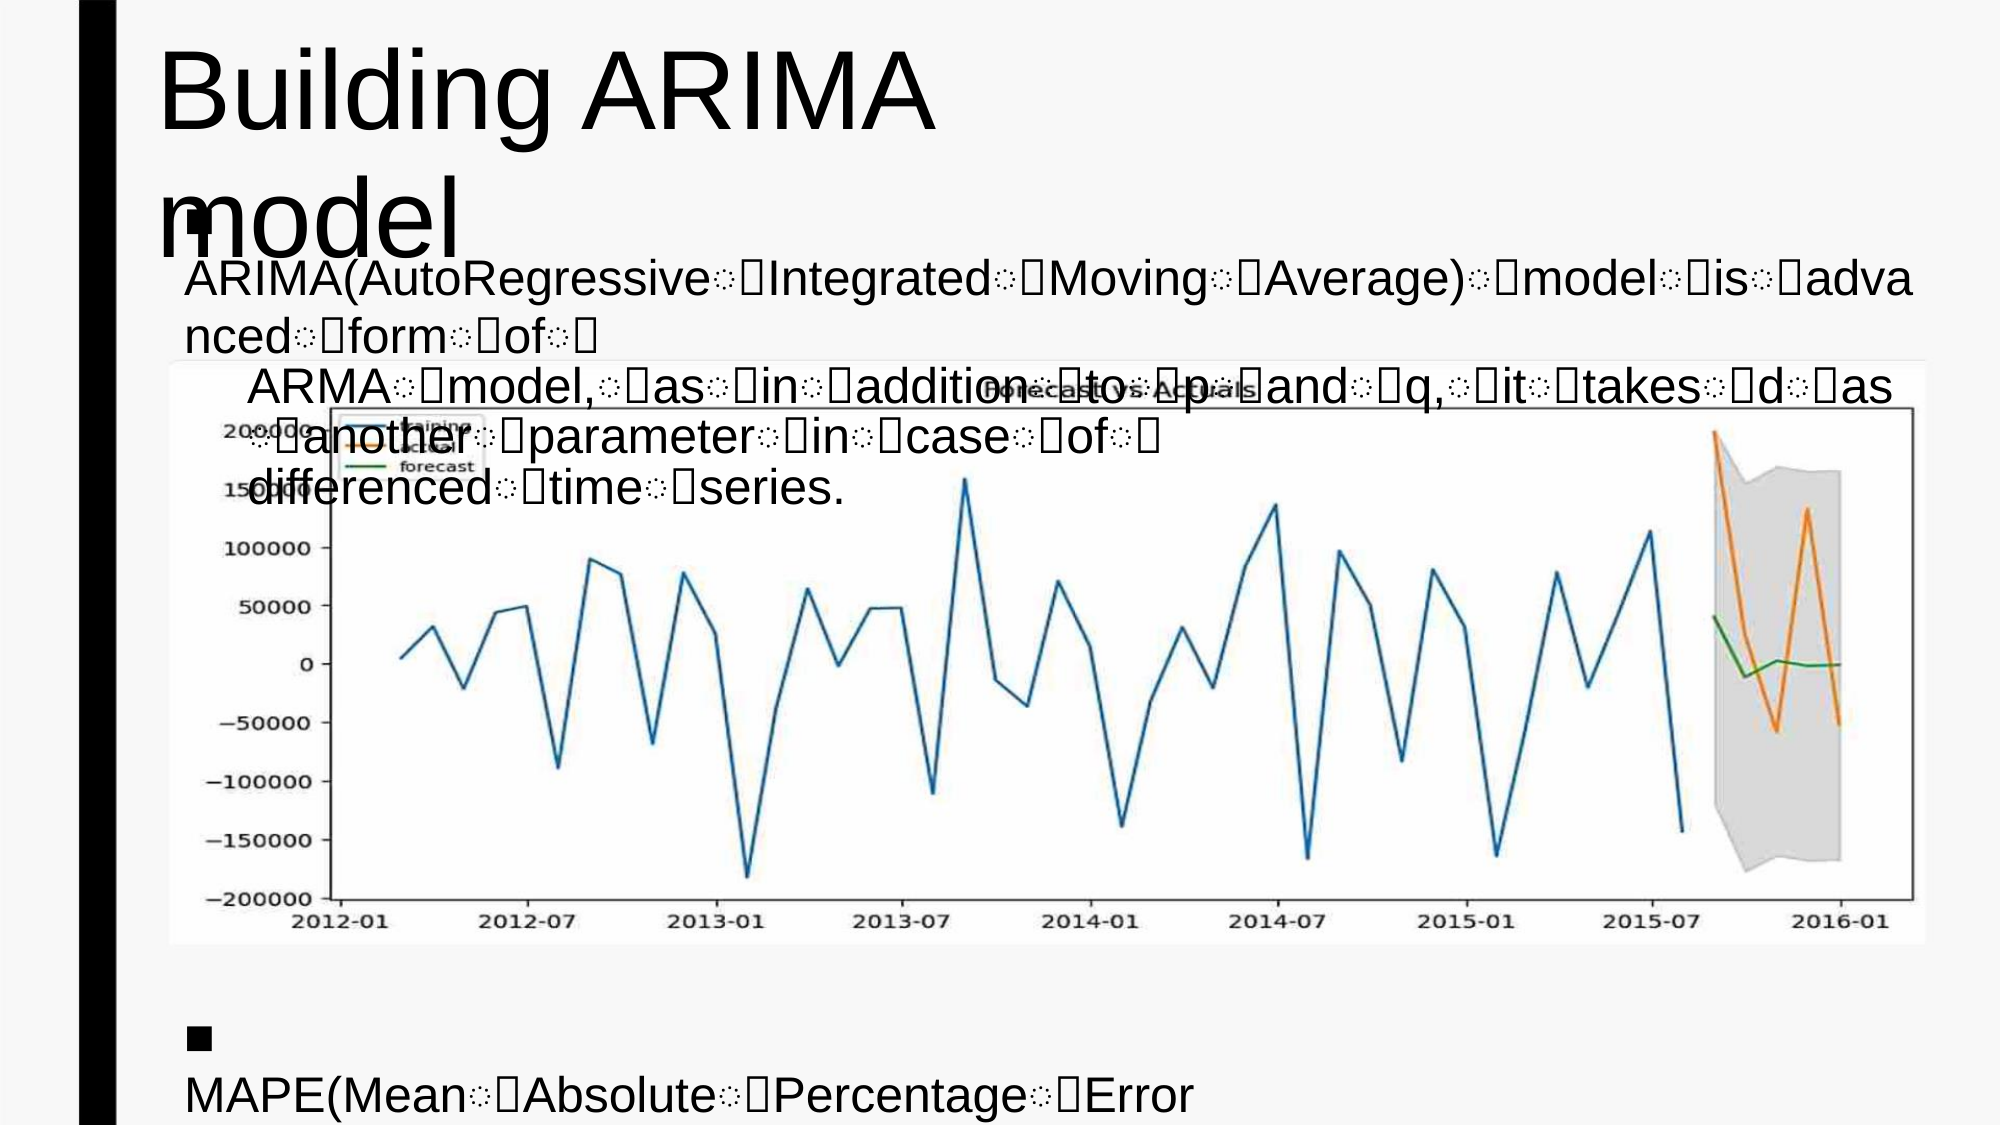

Building ARIMA model
■ ARIMA(AutoRegressiveꢀIntegratedꢀMovingꢀAverage)ꢀmodelꢀisꢀadvancedꢀformꢀofꢀ
ARMAꢀmodel,ꢀasꢀinꢀadditionꢀtoꢀpꢀandꢀq,ꢀitꢀtakesꢀdꢀasꢀanotherꢀparameterꢀinꢀcaseꢀofꢀ
differencedꢀtimeꢀseries.
■ MAPE(MeanꢀAbsoluteꢀPercentageꢀError)=1.06